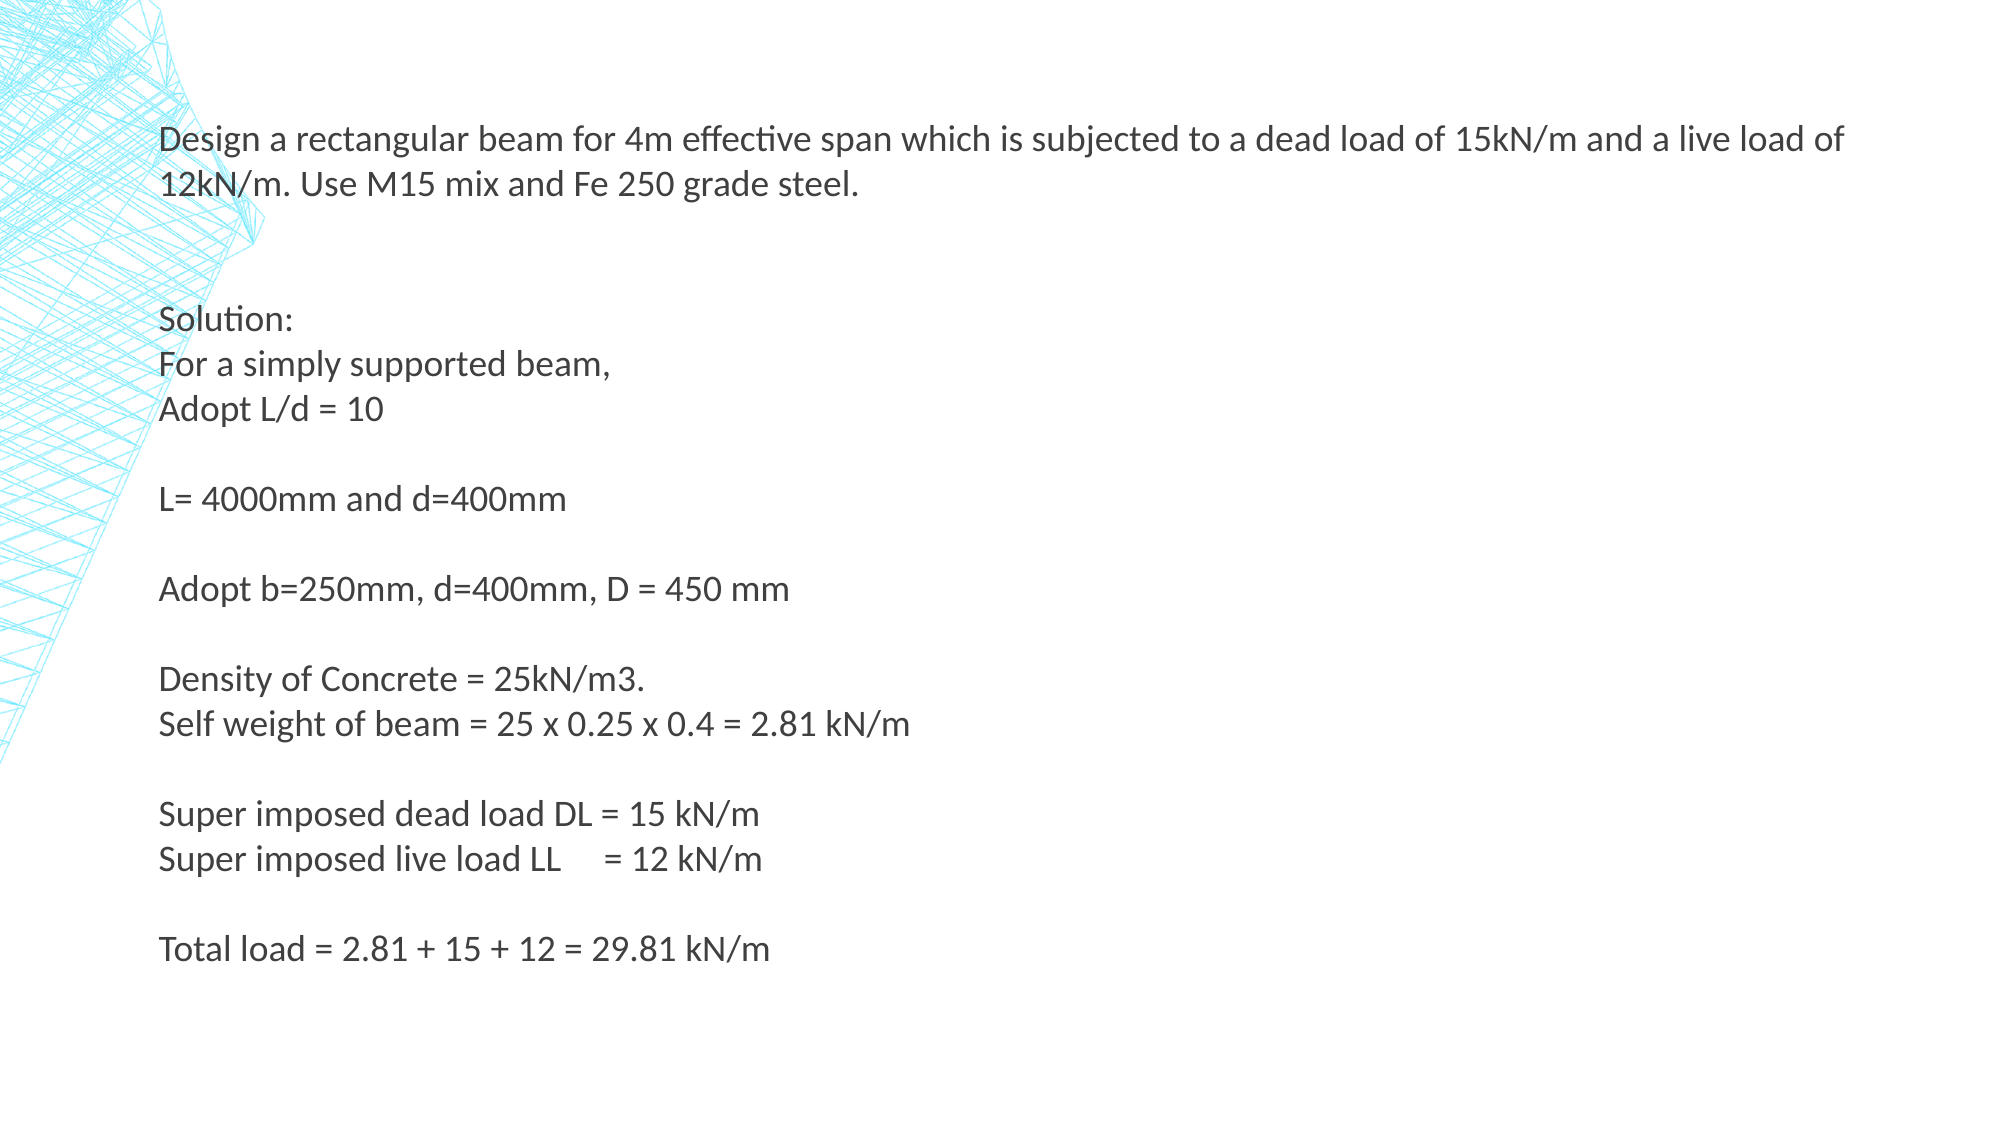

Design a rectangular beam for 4m effective span which is subjected to a dead load of 15kN/m and a live load of 12kN/m. Use M15 mix and Fe 250 grade steel.

Solution:
For a simply supported beam,
Adopt L/d = 10

L= 4000mm and d=400mm

Adopt b=250mm, d=400mm, D = 450 mm

Density of Concrete = 25kN/m3.
Self weight of beam = 25 x 0.25 x 0.4 = 2.81 kN/m

Super imposed dead load DL = 15 kN/m
Super imposed live load LL     = 12 kN/m

Total load = 2.81 + 15 + 12 = 29.81 kN/m